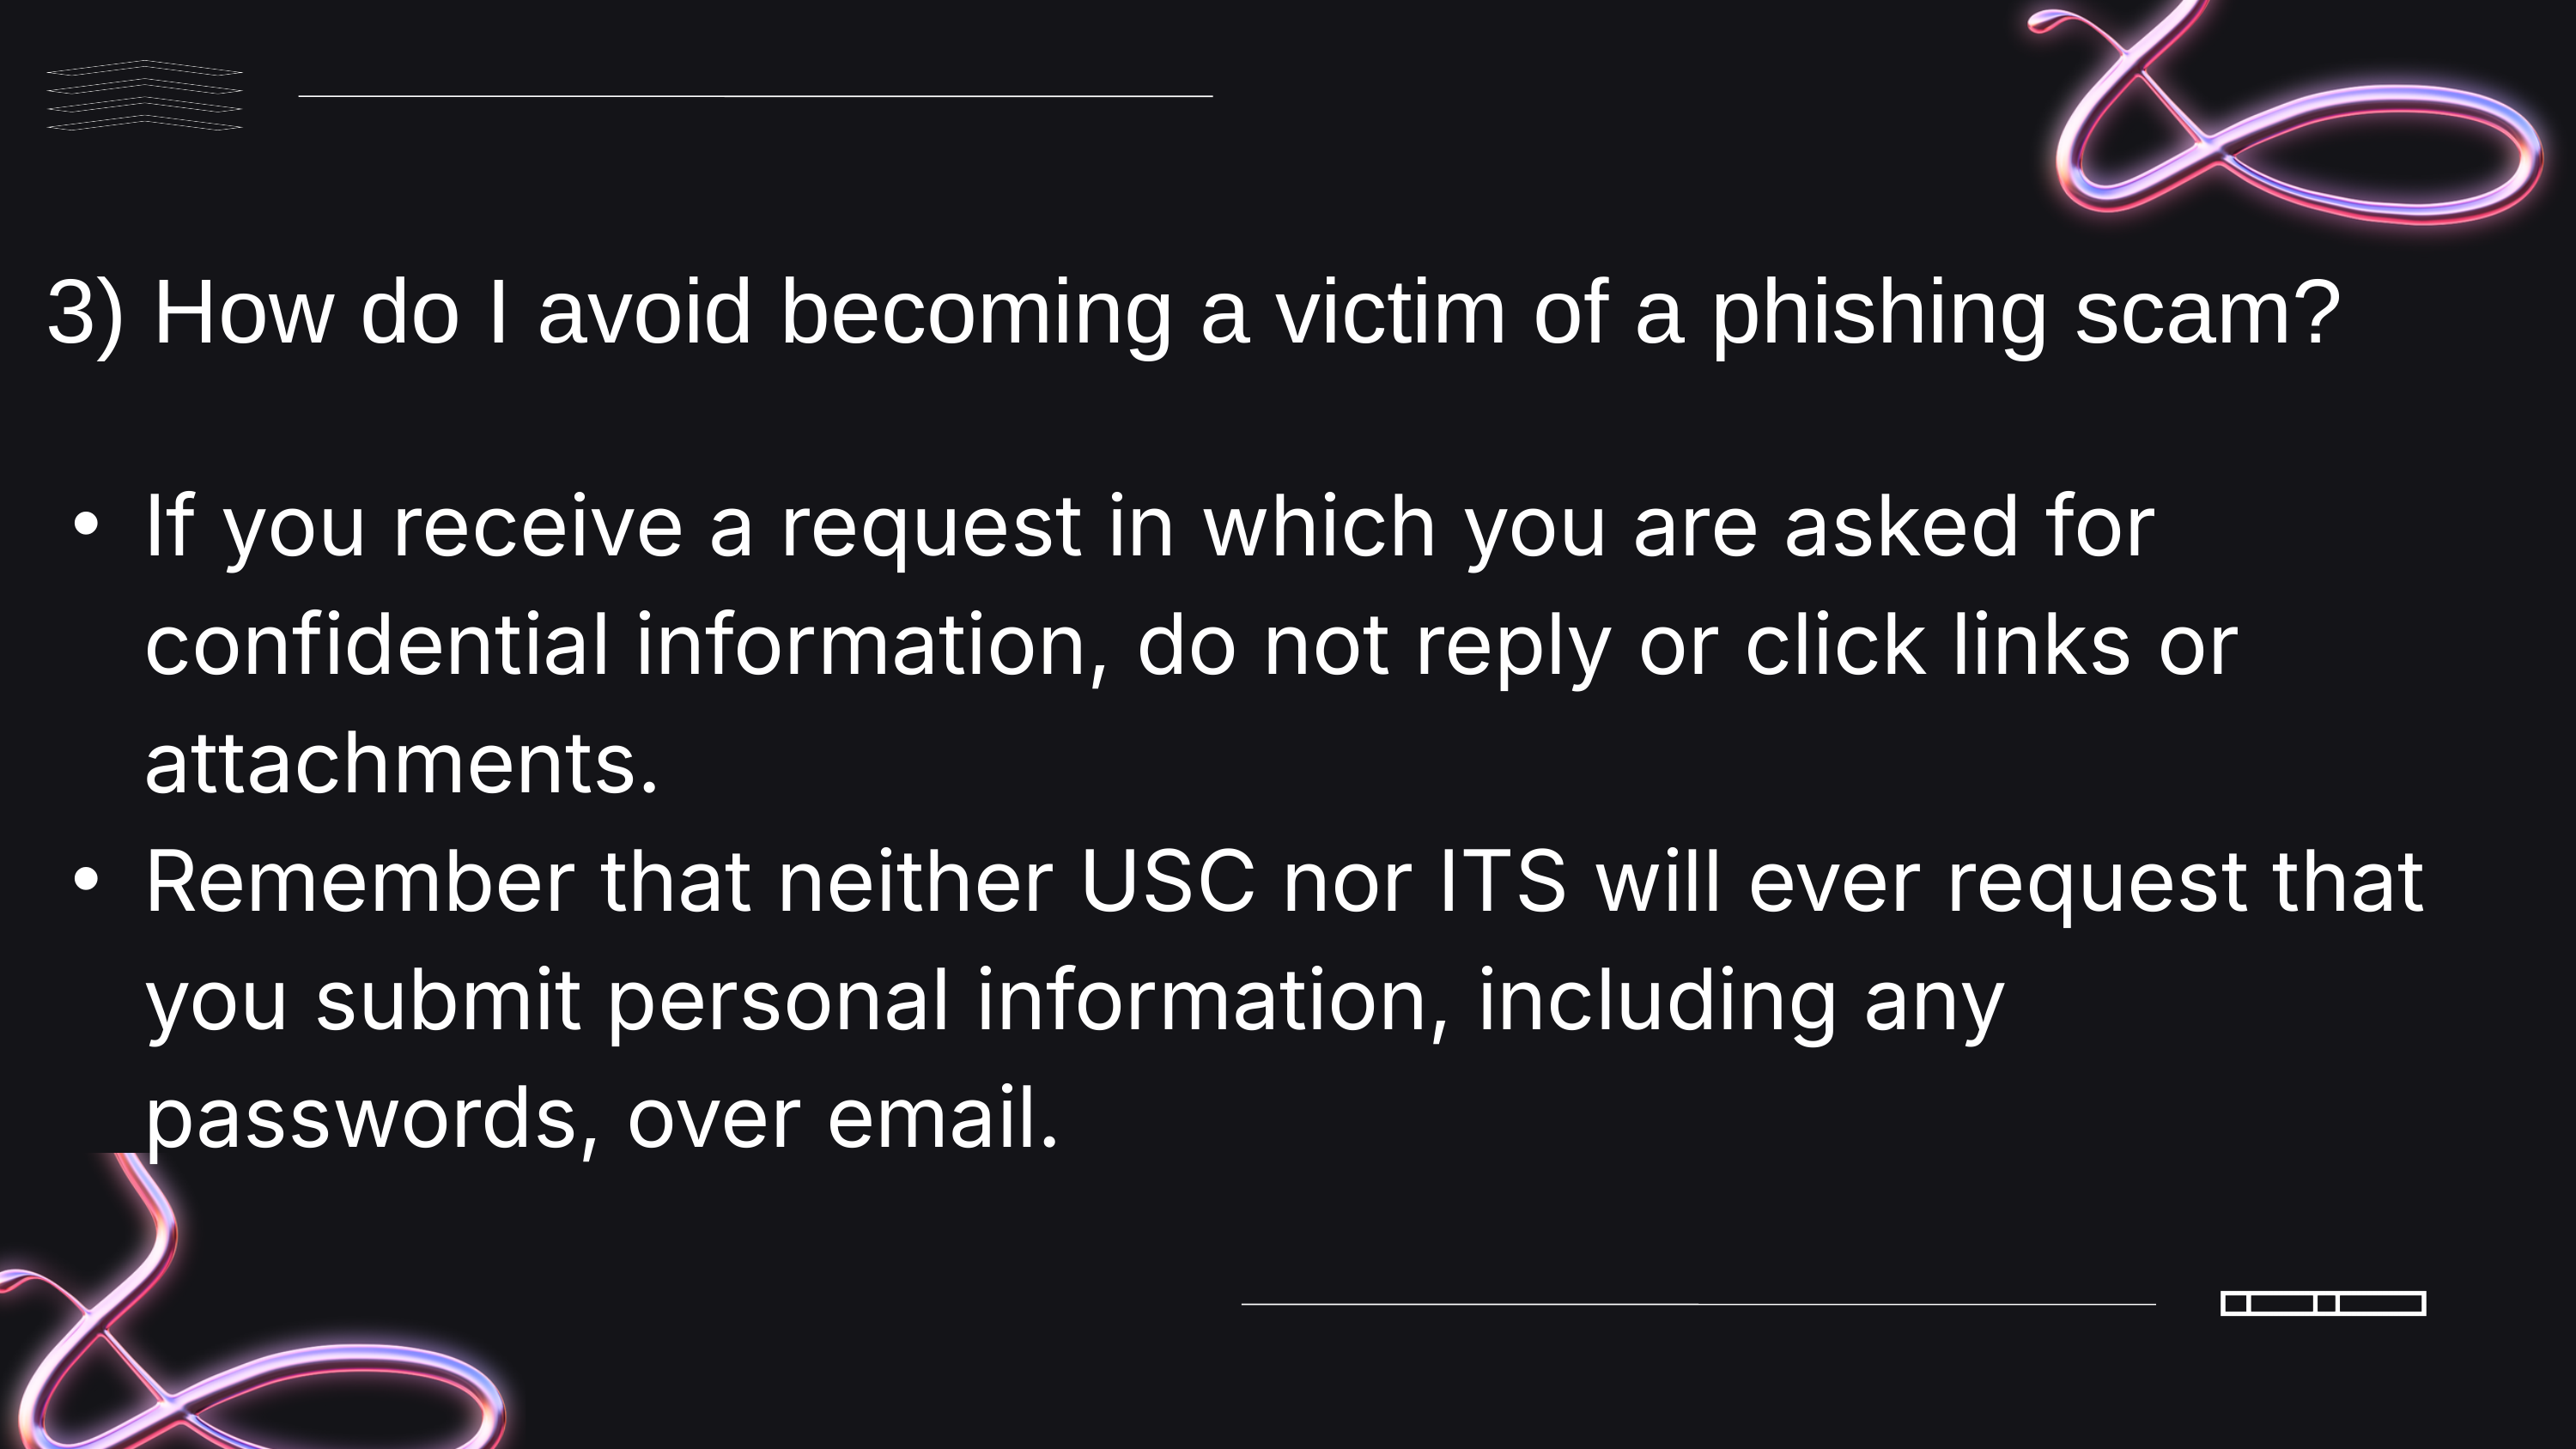

3) How do I avoid becoming a victim of a phishing scam?
If you receive a request in which you are asked for confidential information, do not reply or click links or attachments.
Remember that neither USC nor ITS will ever request that you submit personal information, including any passwords, over email.